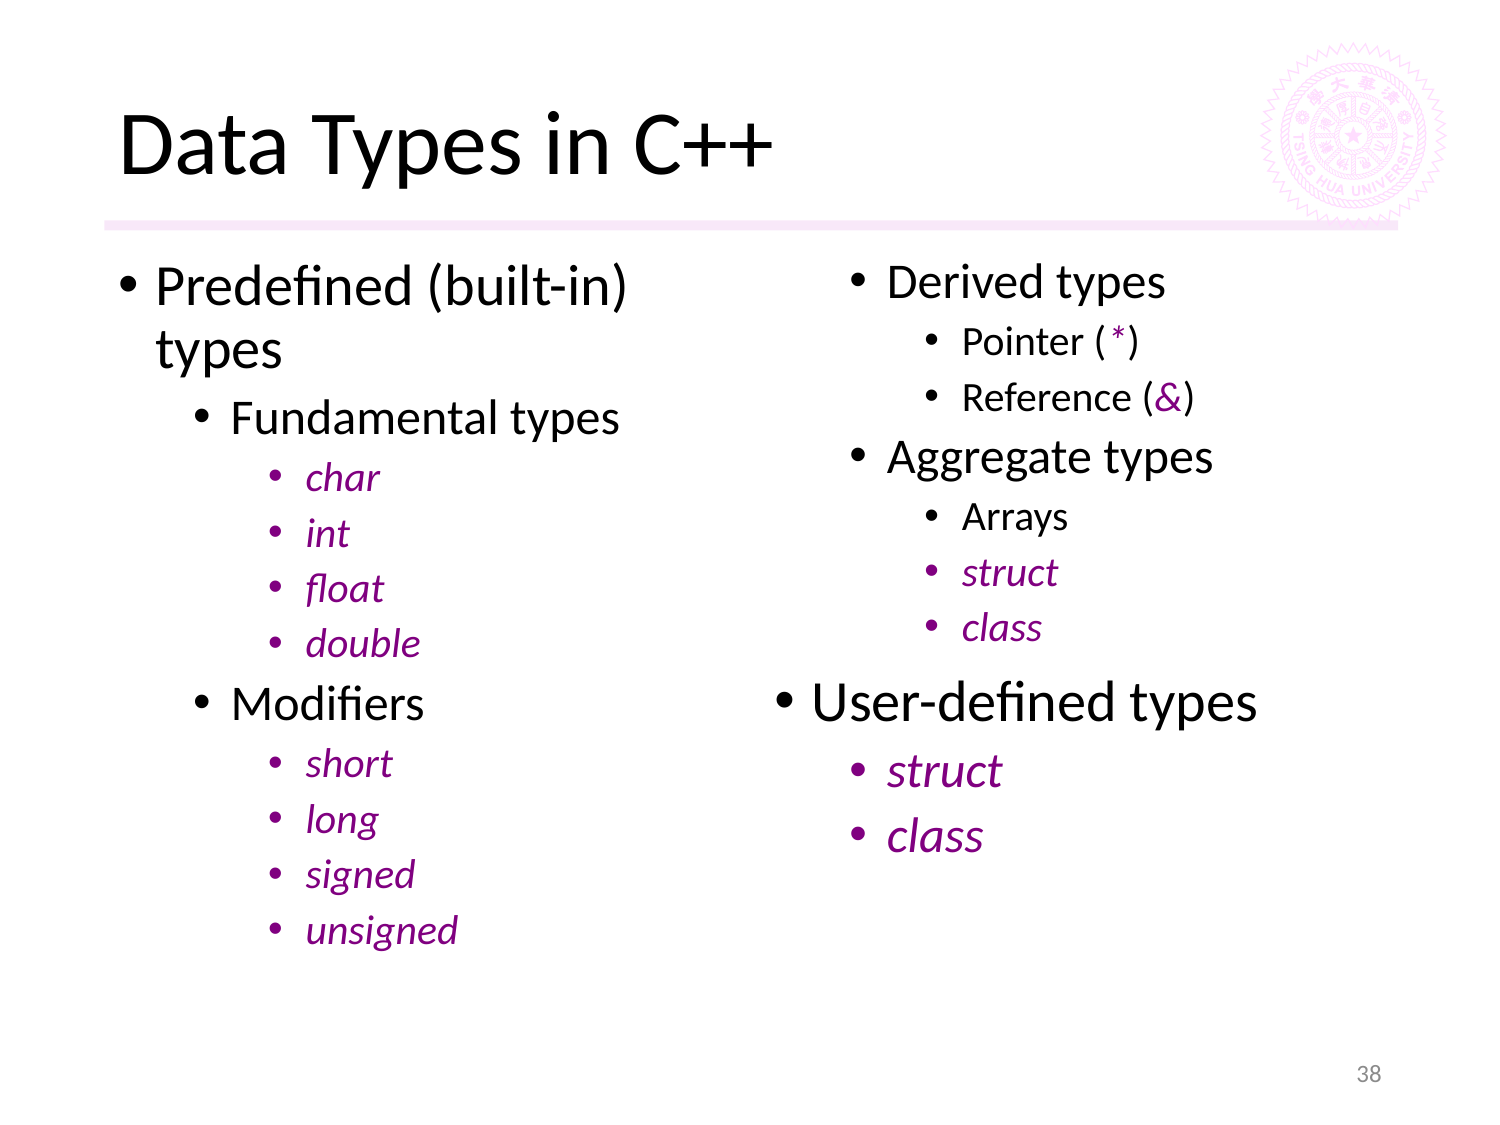

# Data Types in C++
Predefined (built-in) types
Fundamental types
char
int
float
double
Modifiers
short
long
signed
unsigned
Derived types
Pointer (*)
Reference (&)
Aggregate types
Arrays
struct
class
User-defined types
struct
class

38